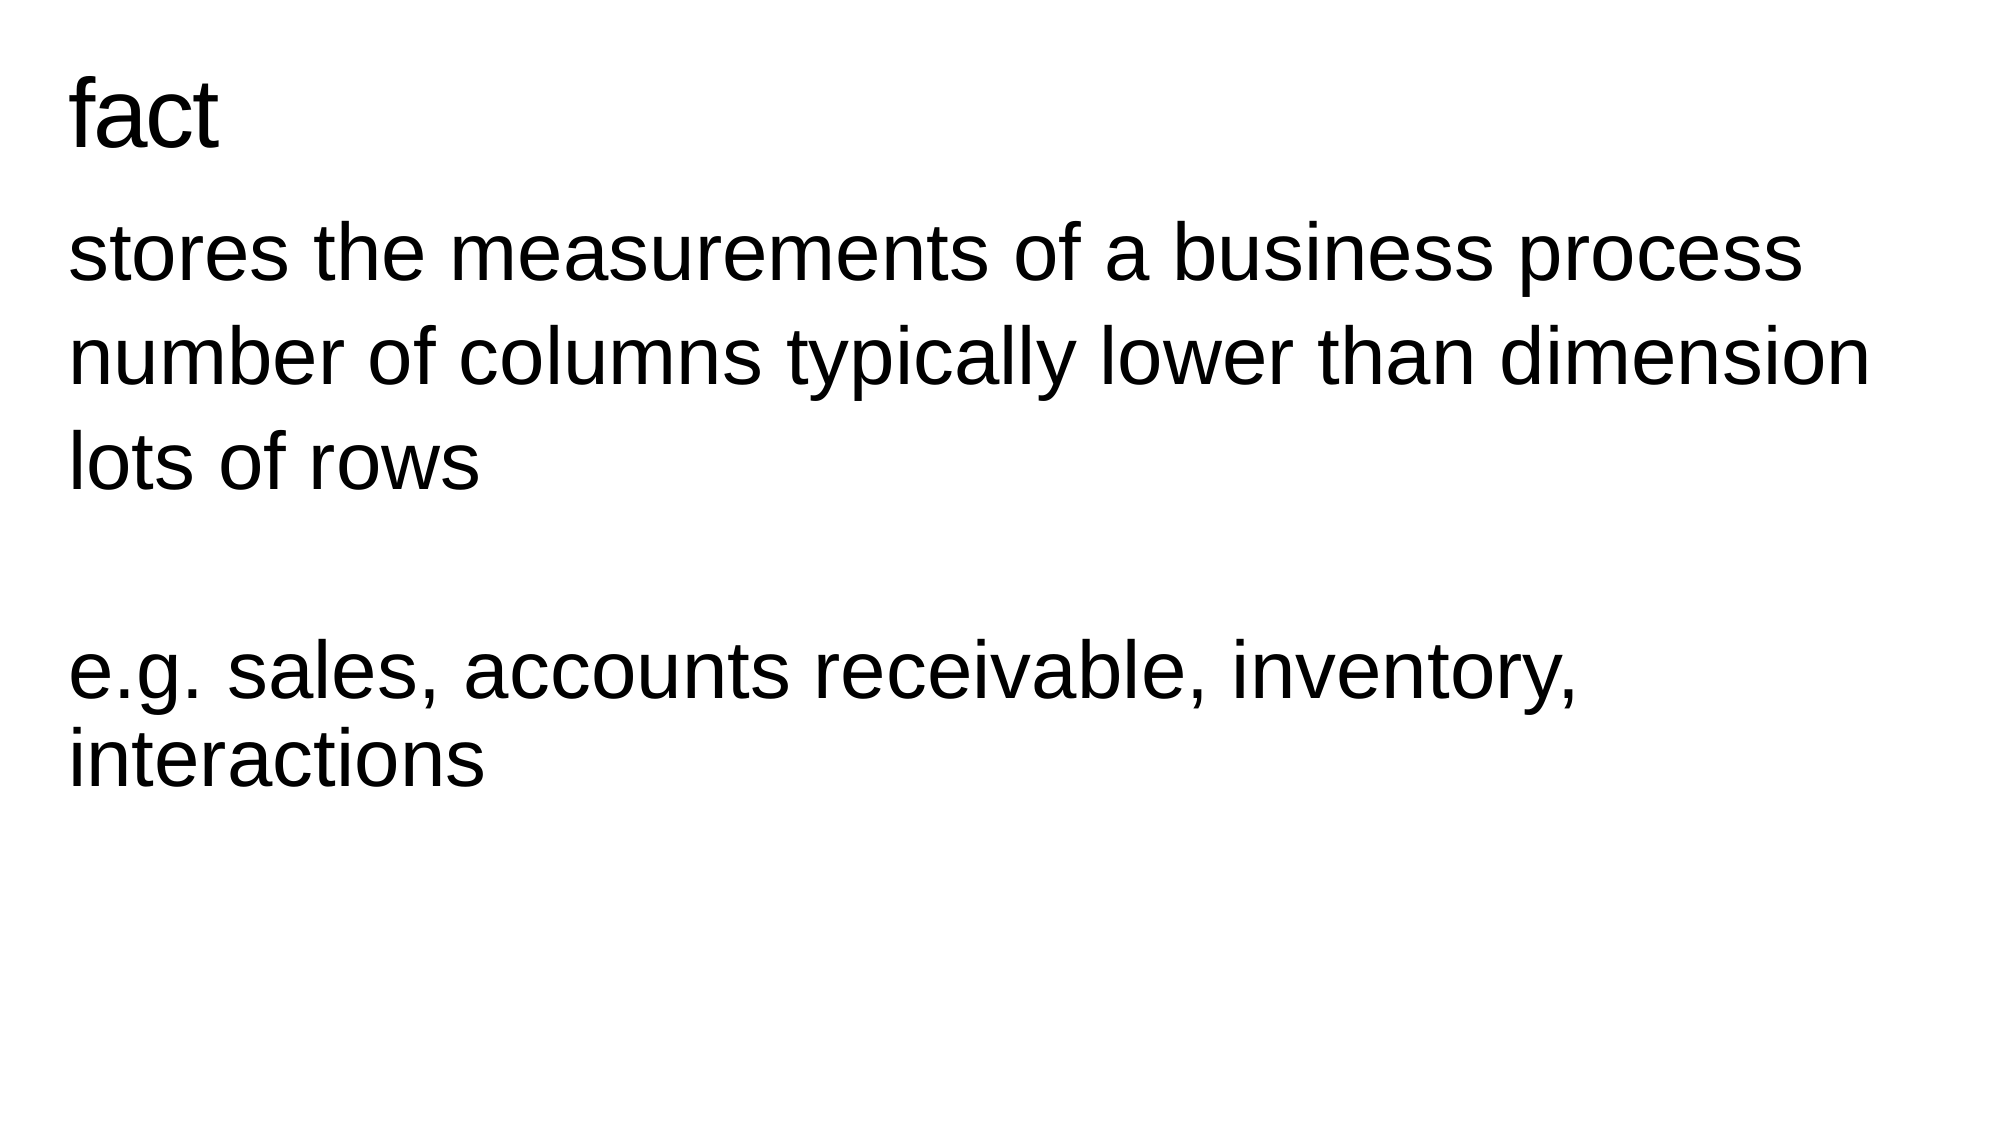

# fact
stores the measurements of a business process
number of columns typically lower than dimension
lots of rows

e.g. sales, accounts receivable, inventory, interactions